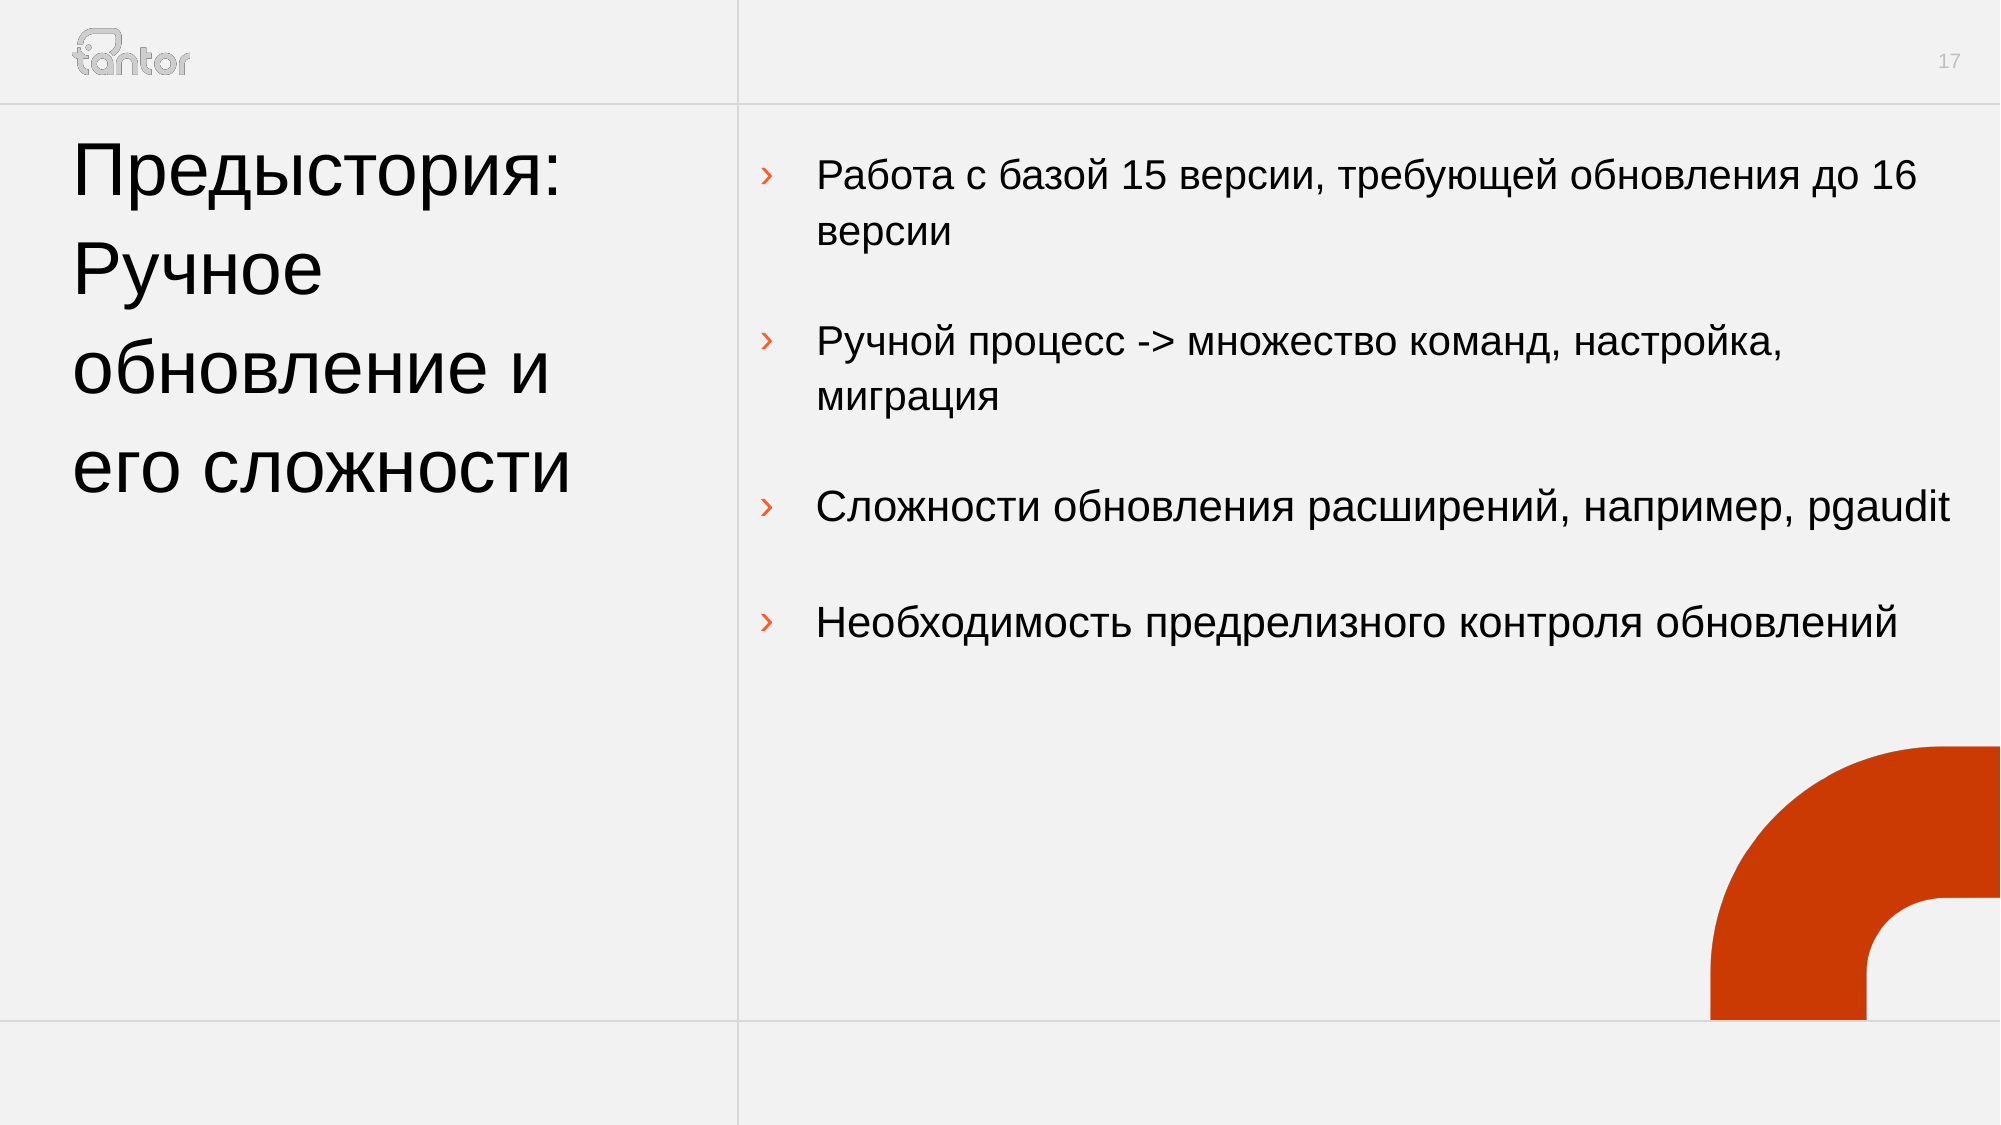

# Предыстория: Ручное обновление и его сложности
Работа с базой 15 версии, требующей обновления до 16 версии

Ручной процесс -> множество команд, настройка, миграция

Сложности обновления расширений, например, pgaudit

Необходимость предрелизного контроля обновлений